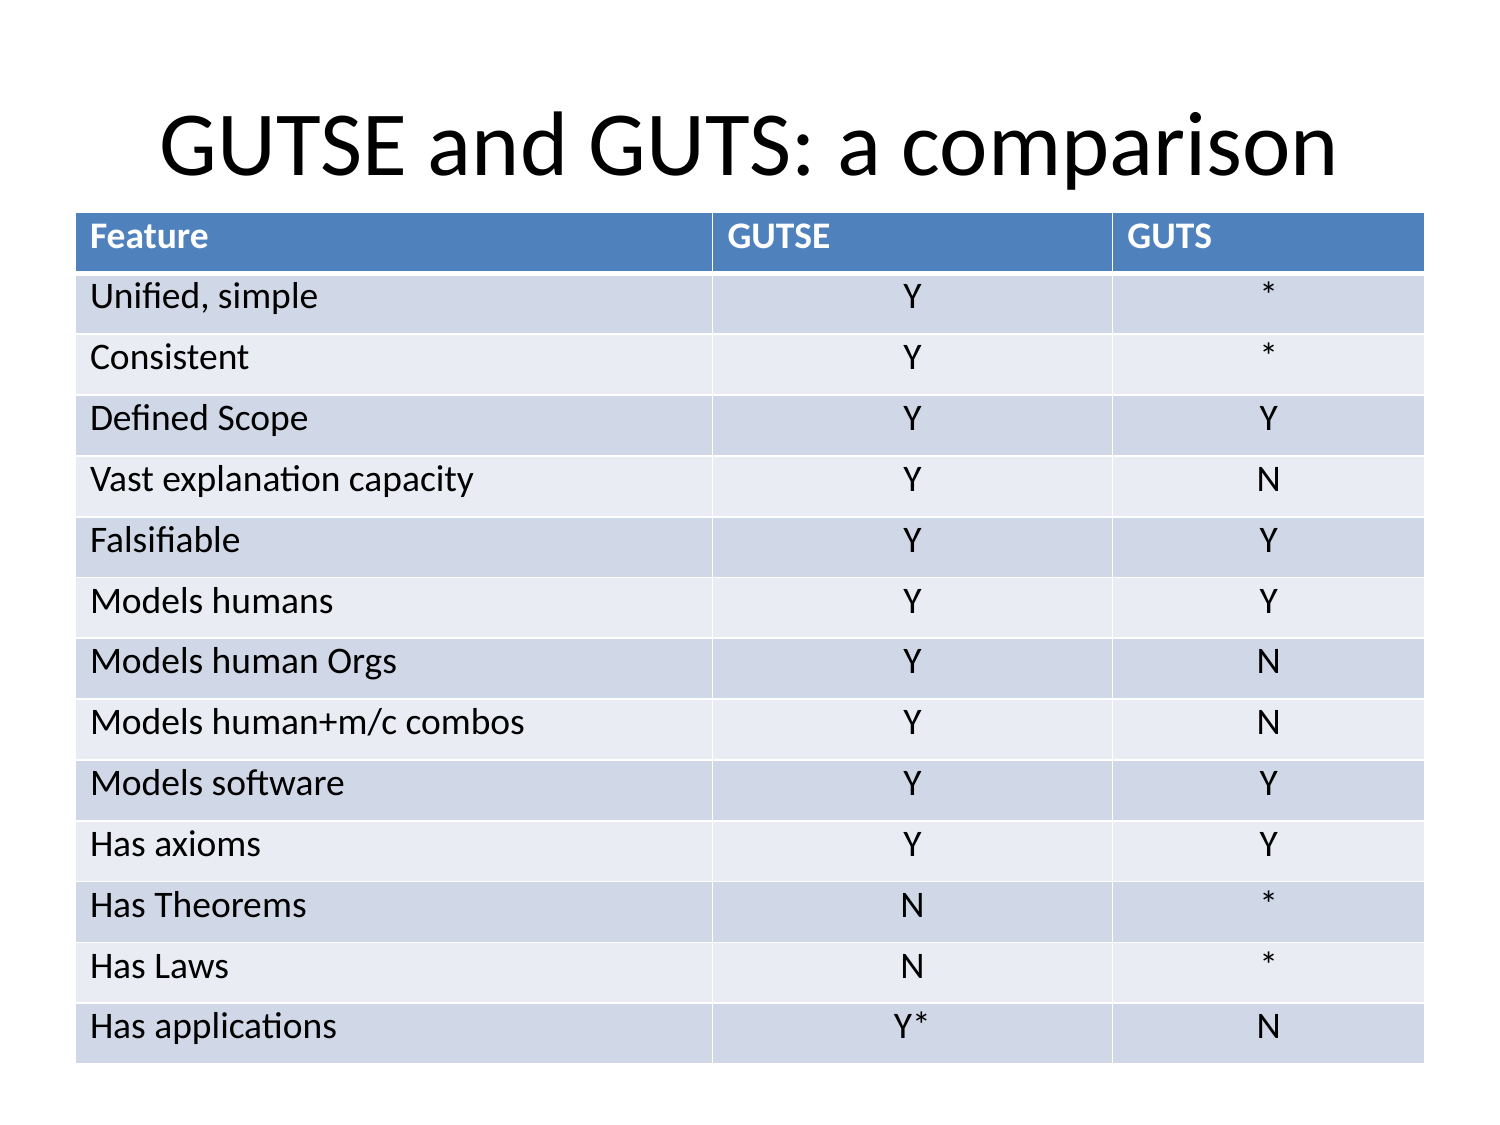

# GUTSE and GUTS: a comparison
| Feature | GUTSE | GUTS |
| --- | --- | --- |
| Unified, simple | Y | \* |
| Consistent | Y | \* |
| Defined Scope | Y | Y |
| Vast explanation capacity | Y | N |
| Falsifiable | Y | Y |
| Models humans | Y | Y |
| Models human Orgs | Y | N |
| Models human+m/c combos | Y | N |
| Models software | Y | Y |
| Has axioms | Y | Y |
| Has Theorems | N | \* |
| Has Laws | N | \* |
| Has applications | Y\* | N |